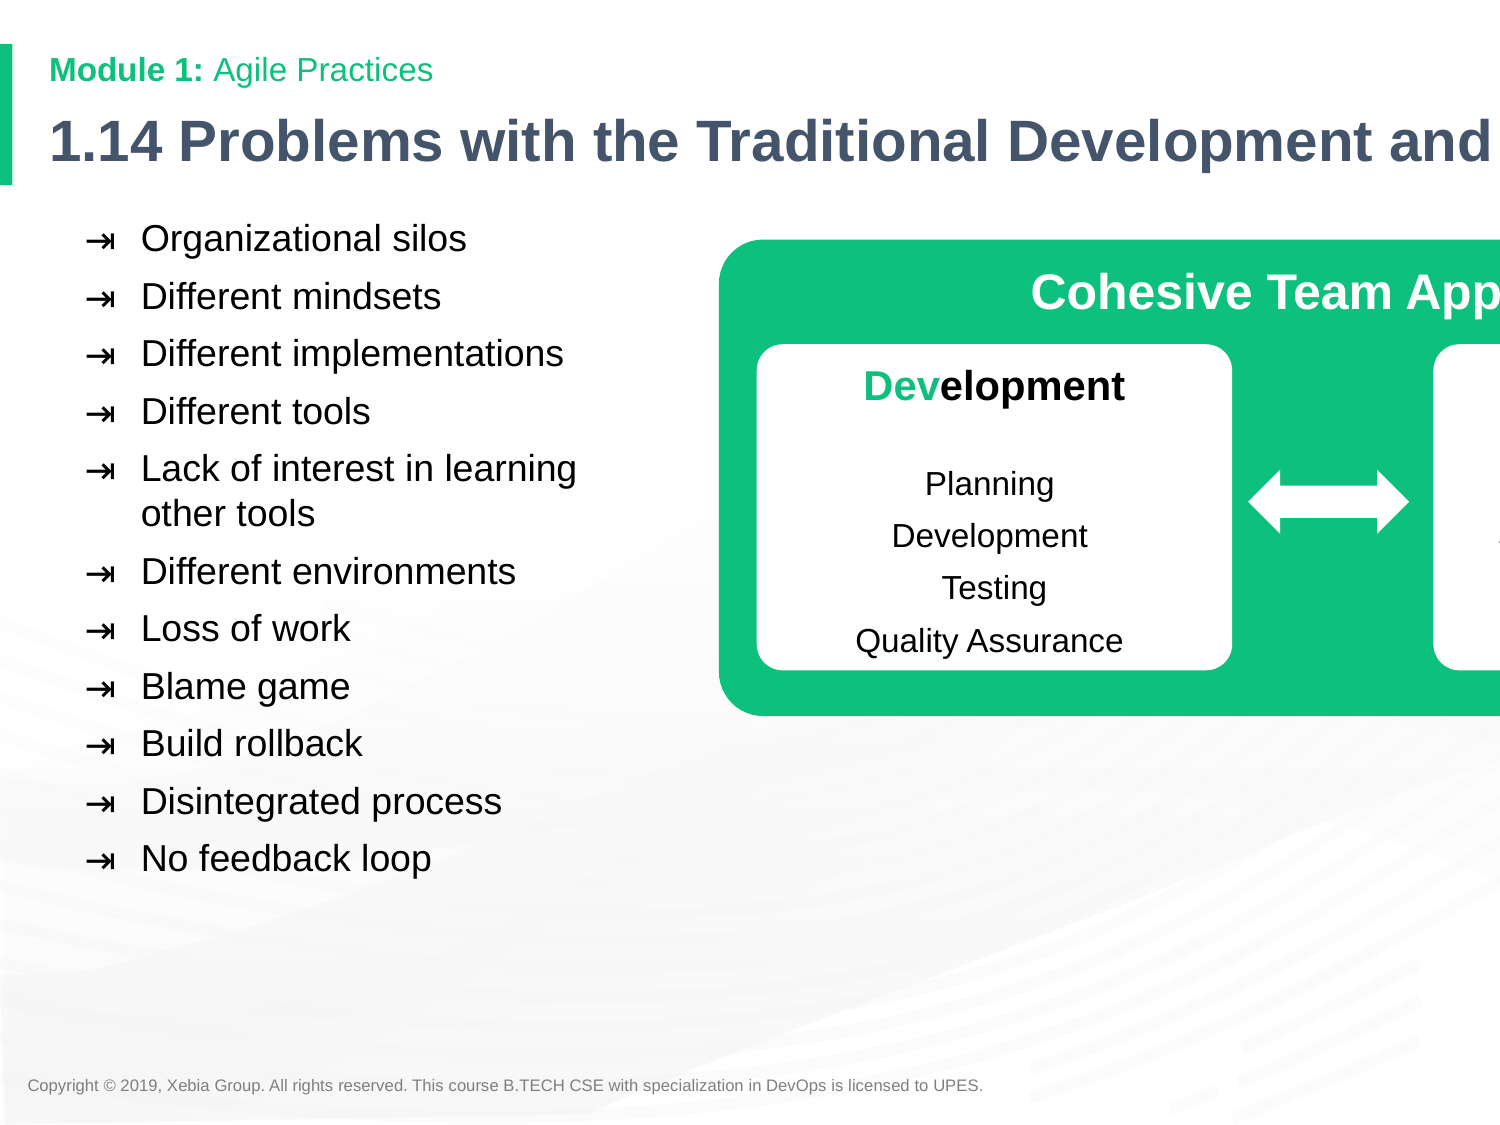

# 1.14 Problems with the Traditional Development and the Operations
Organizational silos
Different mindsets
Different implementations
Different tools
Lack of interest in learning other tools
Different environments
Loss of work
Blame game
Build rollback
Disintegrated process
No feedback loop

Cohesive Team Approach
Development

Planning
Development
Testing
Quality Assurance
Operations

Infrastructure Mgt
Security & Compliance
Database Admin
Network Technician